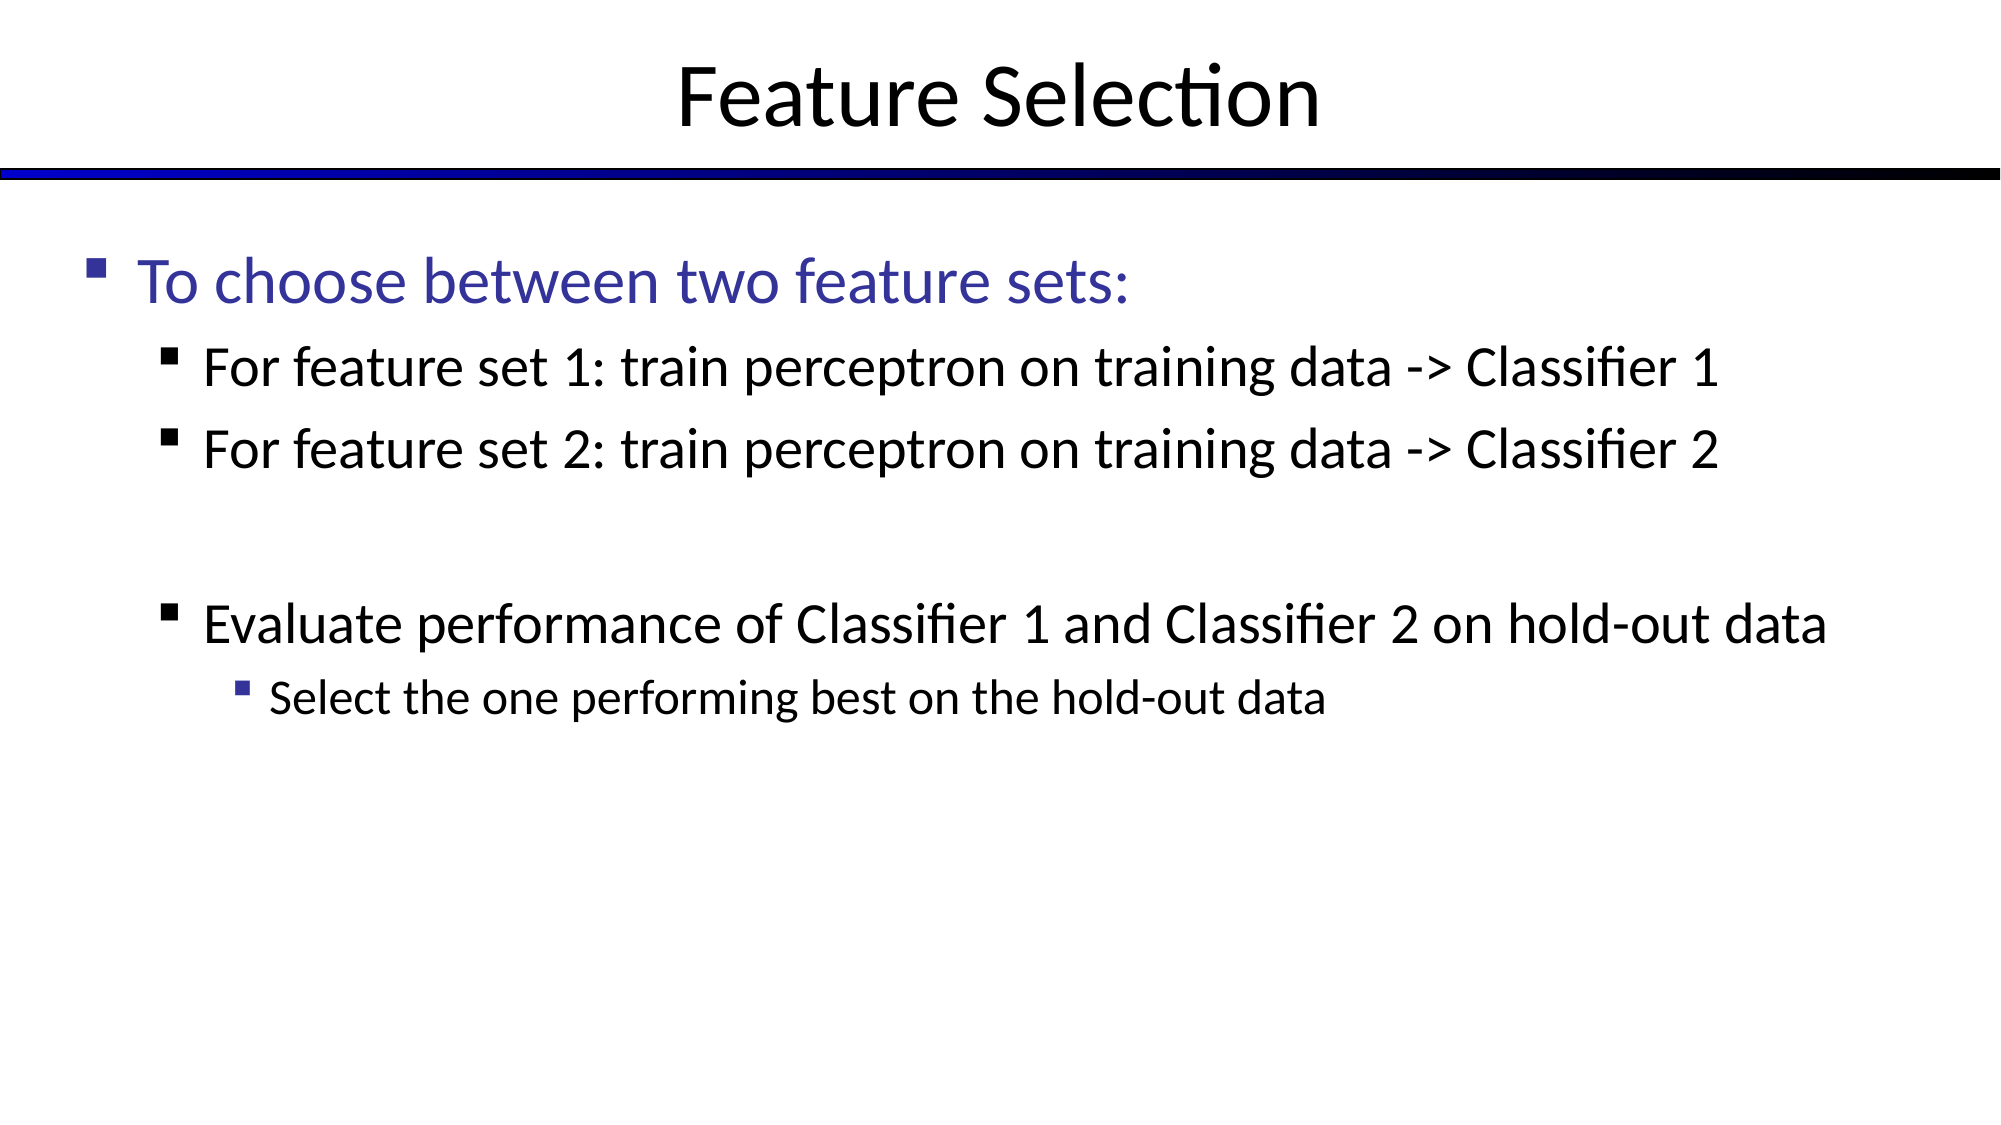

# Feature Selection
To choose between two feature sets:
For feature set 1: train perceptron on training data -> Classifier 1
For feature set 2: train perceptron on training data -> Classifier 2

Evaluate performance of Classifier 1 and Classifier 2 on hold-out data
Select the one performing best on the hold-out data